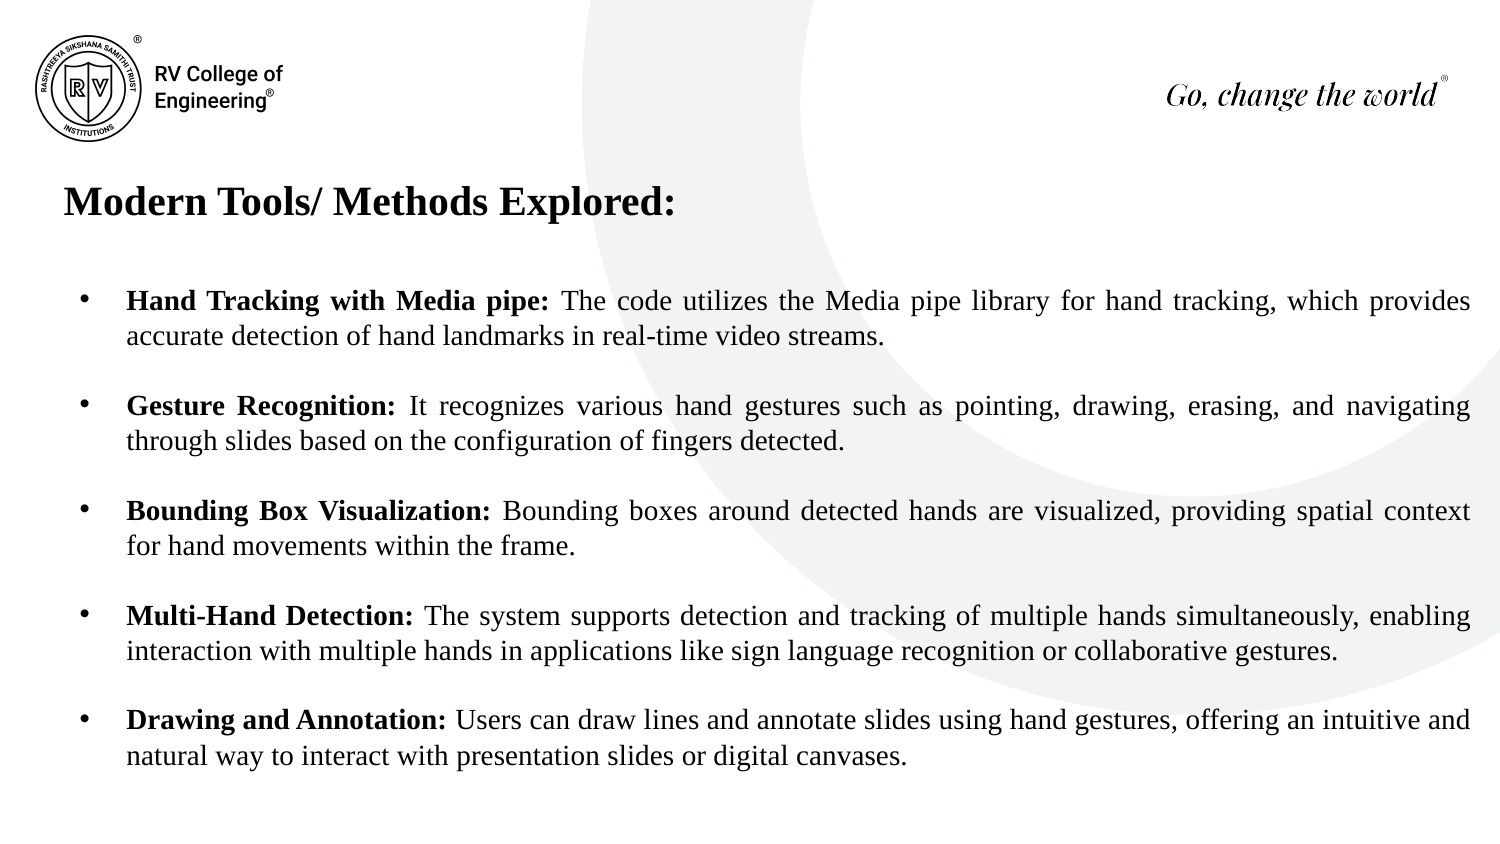

Modern Tools/ Methods Explored:
Hand Tracking with Media pipe: The code utilizes the Media pipe library for hand tracking, which provides accurate detection of hand landmarks in real-time video streams.

Gesture Recognition: It recognizes various hand gestures such as pointing, drawing, erasing, and navigating through slides based on the configuration of fingers detected.

Bounding Box Visualization: Bounding boxes around detected hands are visualized, providing spatial context for hand movements within the frame.

Multi-Hand Detection: The system supports detection and tracking of multiple hands simultaneously, enabling interaction with multiple hands in applications like sign language recognition or collaborative gestures.

Drawing and Annotation: Users can draw lines and annotate slides using hand gestures, offering an intuitive and natural way to interact with presentation slides or digital canvases.